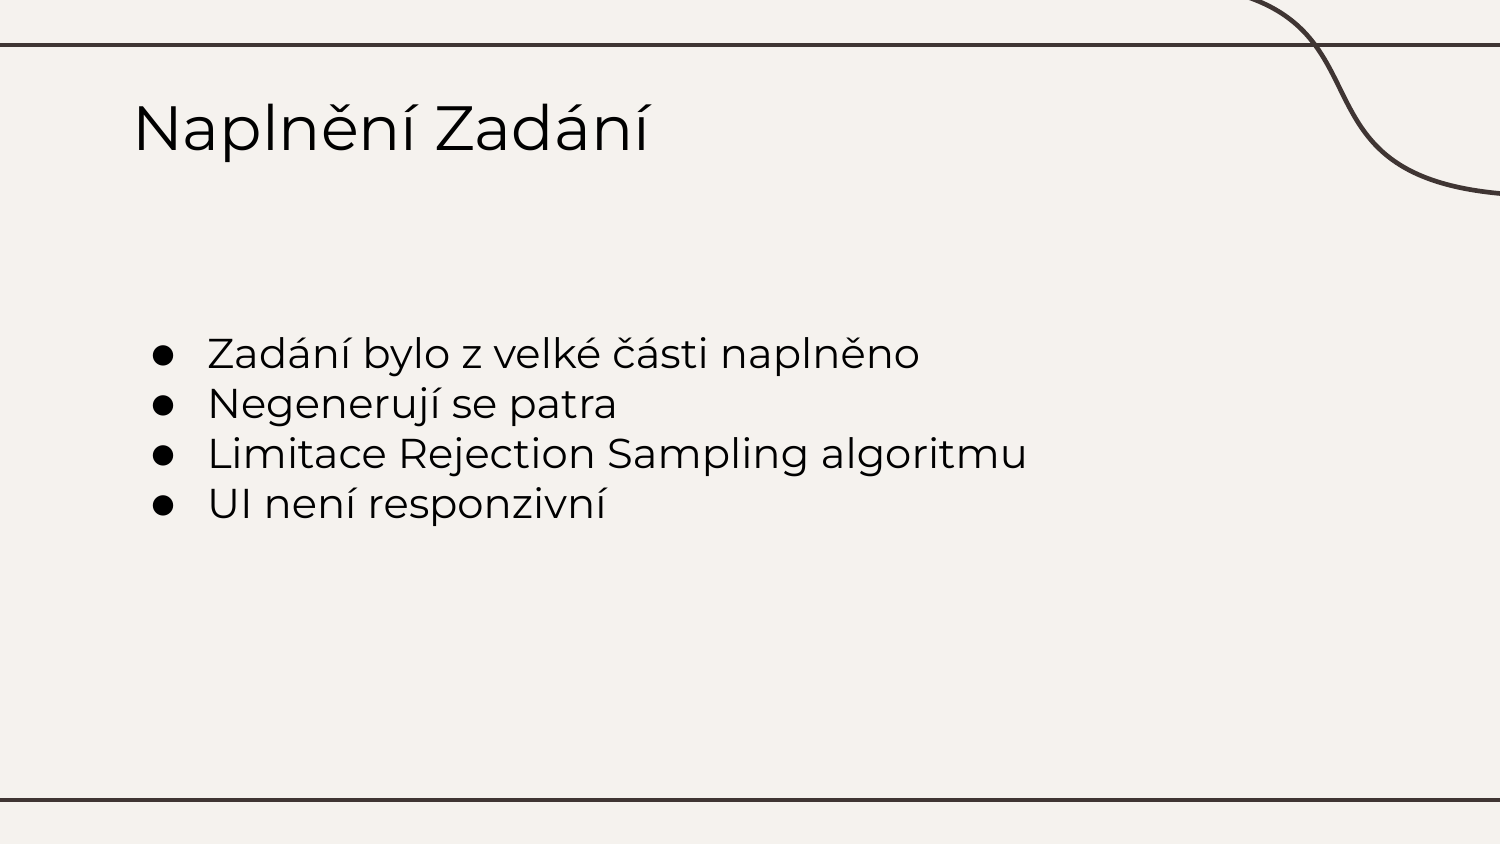

# Naplnění Zadání
Zadání bylo z velké části naplněno
Negenerují se patra
Limitace Rejection Sampling algoritmu
UI není responzivní